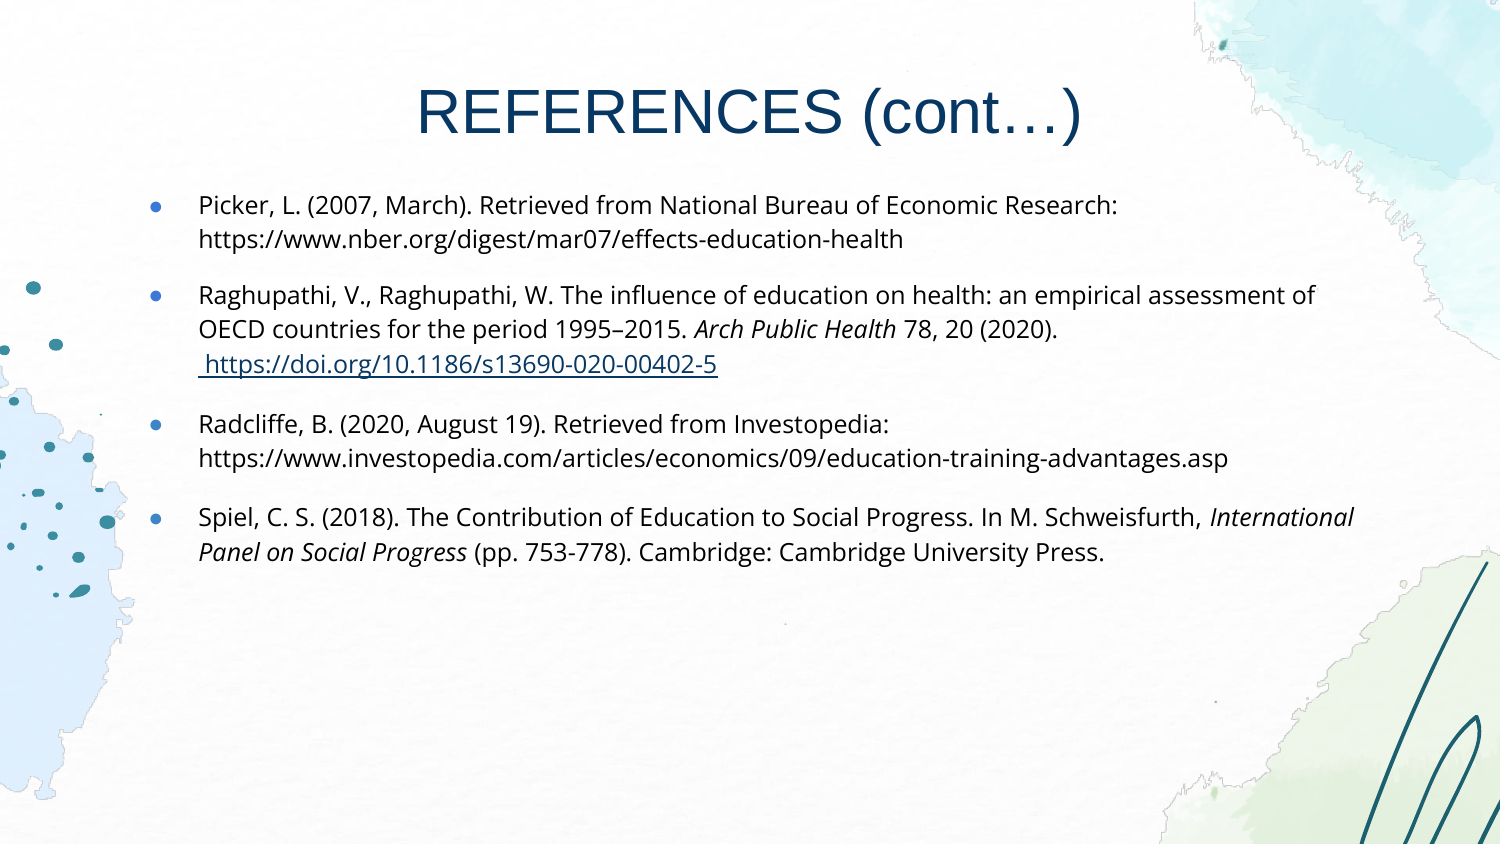

# REFERENCES (cont…)
Picker, L. (2007, March). Retrieved from National Bureau of Economic Research: https://www.nber.org/digest/mar07/effects-education-health
Raghupathi, V., Raghupathi, W. The influence of education on health: an empirical assessment of OECD countries for the period 1995–2015. Arch Public Health 78, 20 (2020). https://doi.org/10.1186/s13690-020-00402-5
Radcliffe, B. (2020, August 19). Retrieved from Investopedia: https://www.investopedia.com/articles/economics/09/education-training-advantages.asp
Spiel, C. S. (2018). The Contribution of Education to Social Progress. In M. Schweisfurth, International Panel on Social Progress (pp. 753-778). Cambridge: Cambridge University Press.